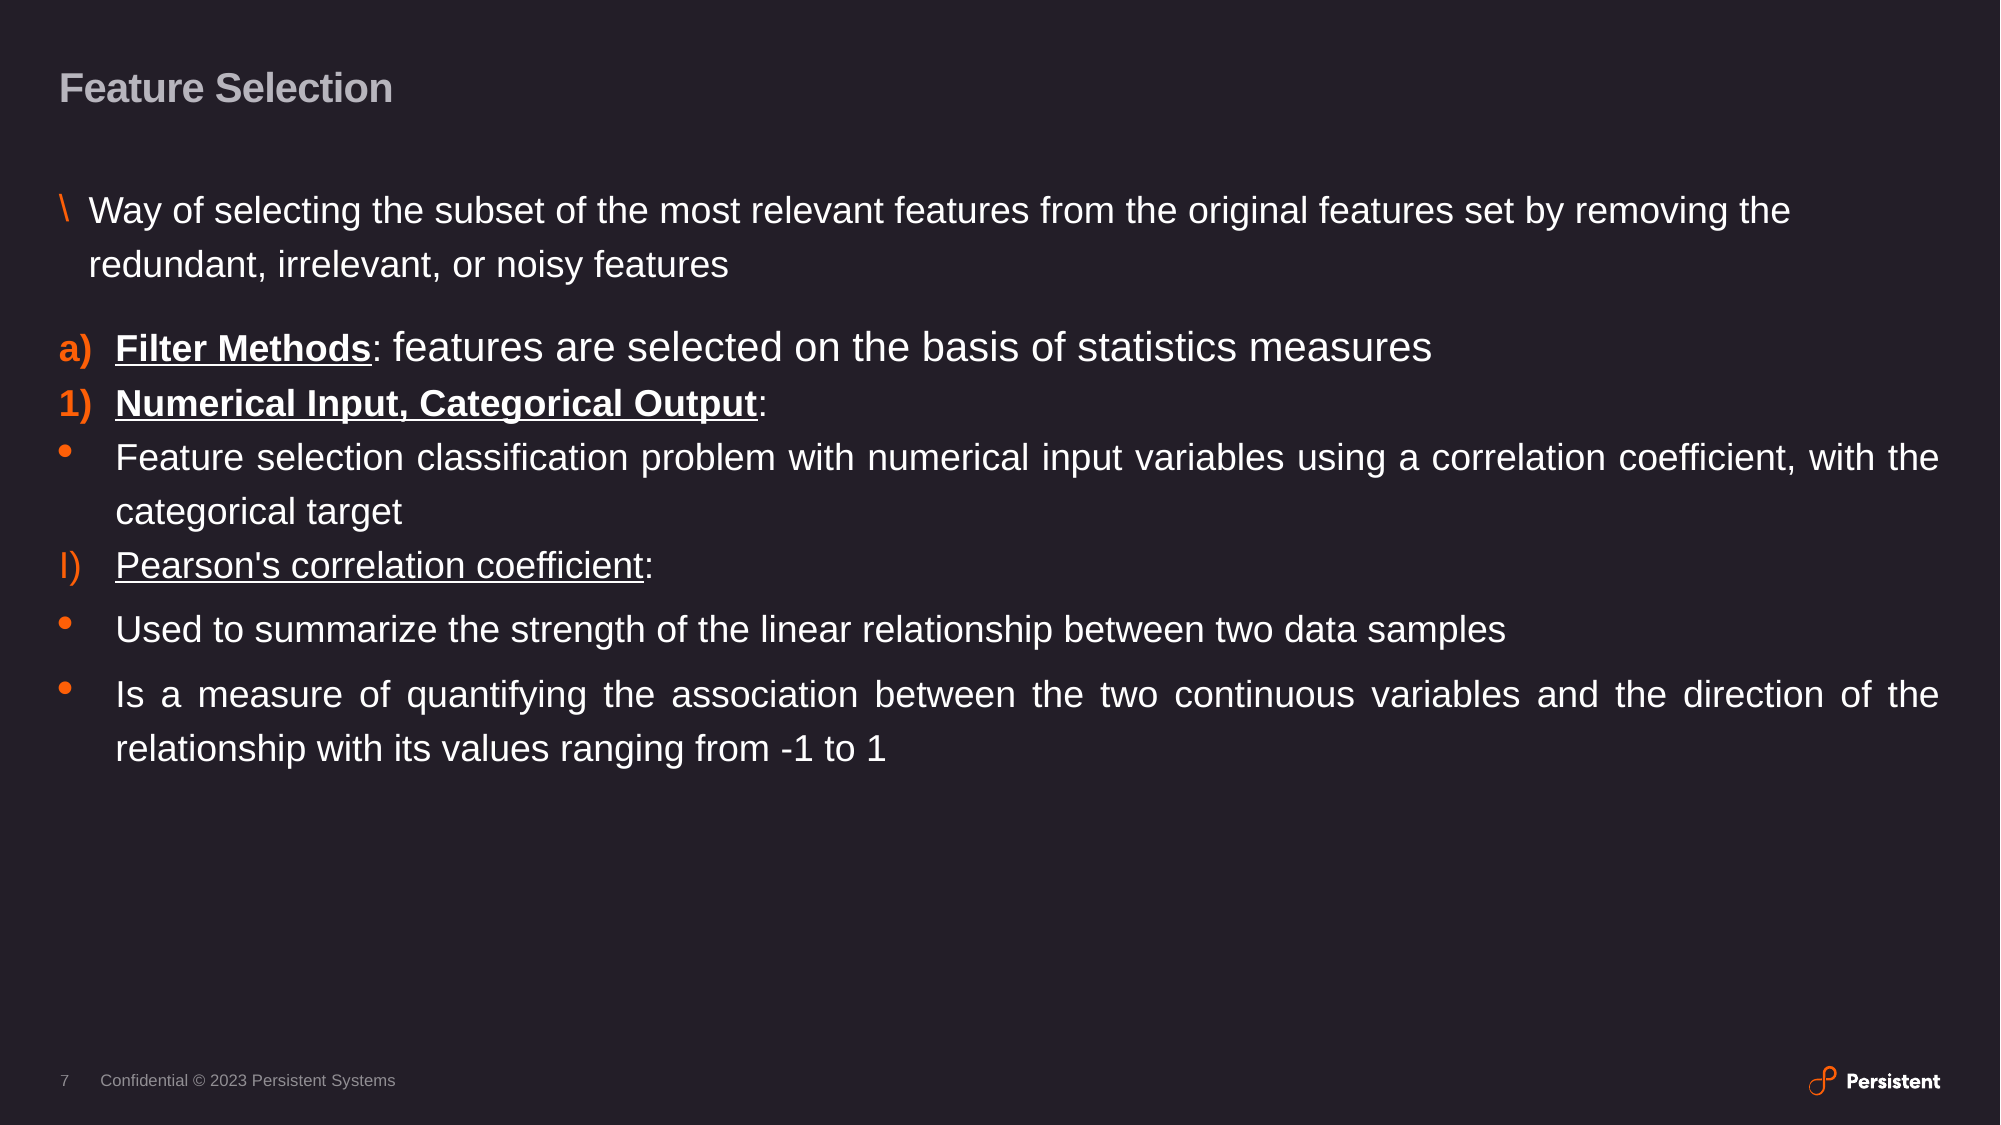

# Feature Selection
Way of selecting the subset of the most relevant features from the original features set by removing the redundant, irrelevant, or noisy features
Filter Methods: features are selected on the basis of statistics measures
Numerical Input, Categorical Output:
Feature selection classification problem with numerical input variables using a correlation coefficient, with the categorical target
Pearson's correlation coefficient:
Used to summarize the strength of the linear relationship between two data samples
Is a measure of quantifying the association between the two continuous variables and the direction of the relationship with its values ranging from -1 to 1

7